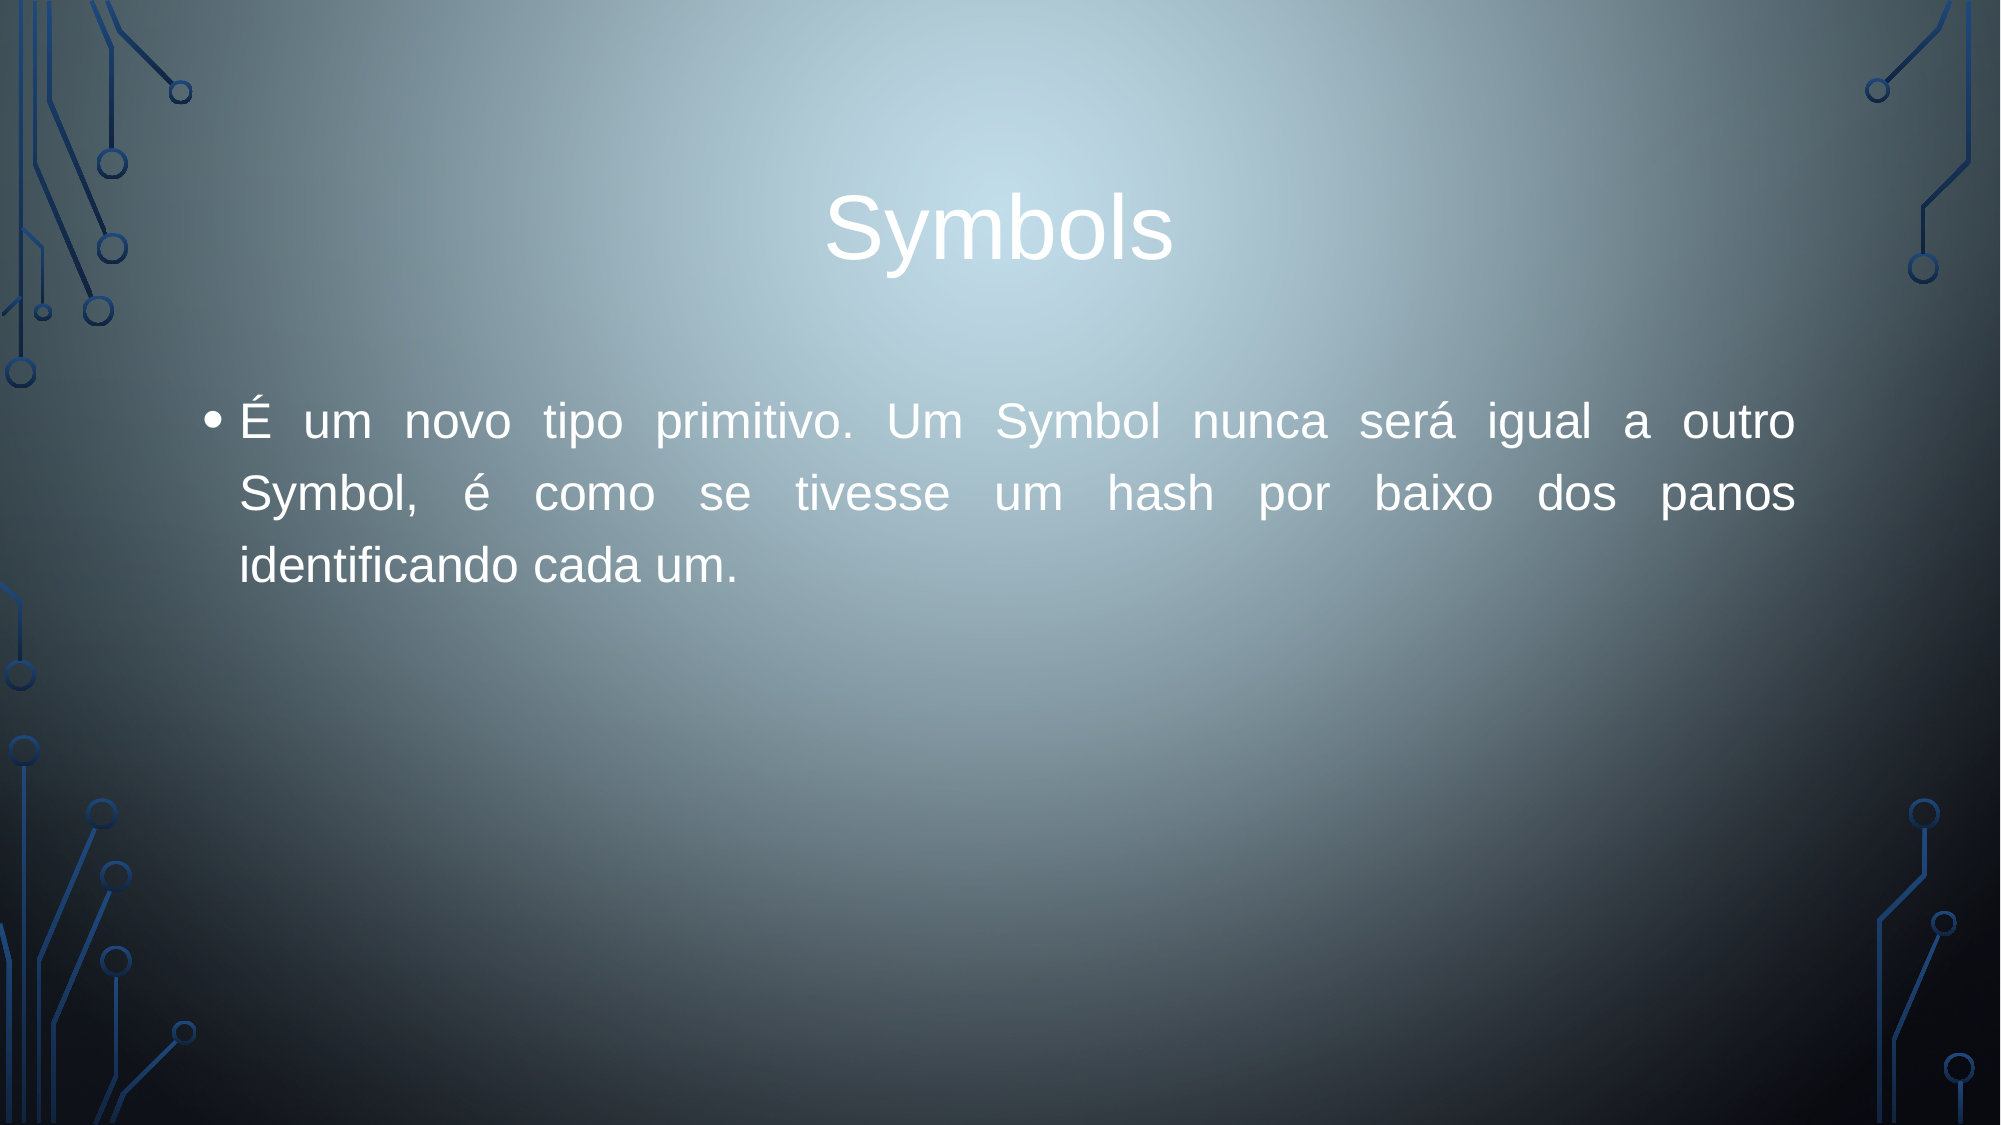

Symbols
É um novo tipo primitivo. Um Symbol nunca será igual a outro Symbol, é como se tivesse um hash por baixo dos panos identificando cada um.